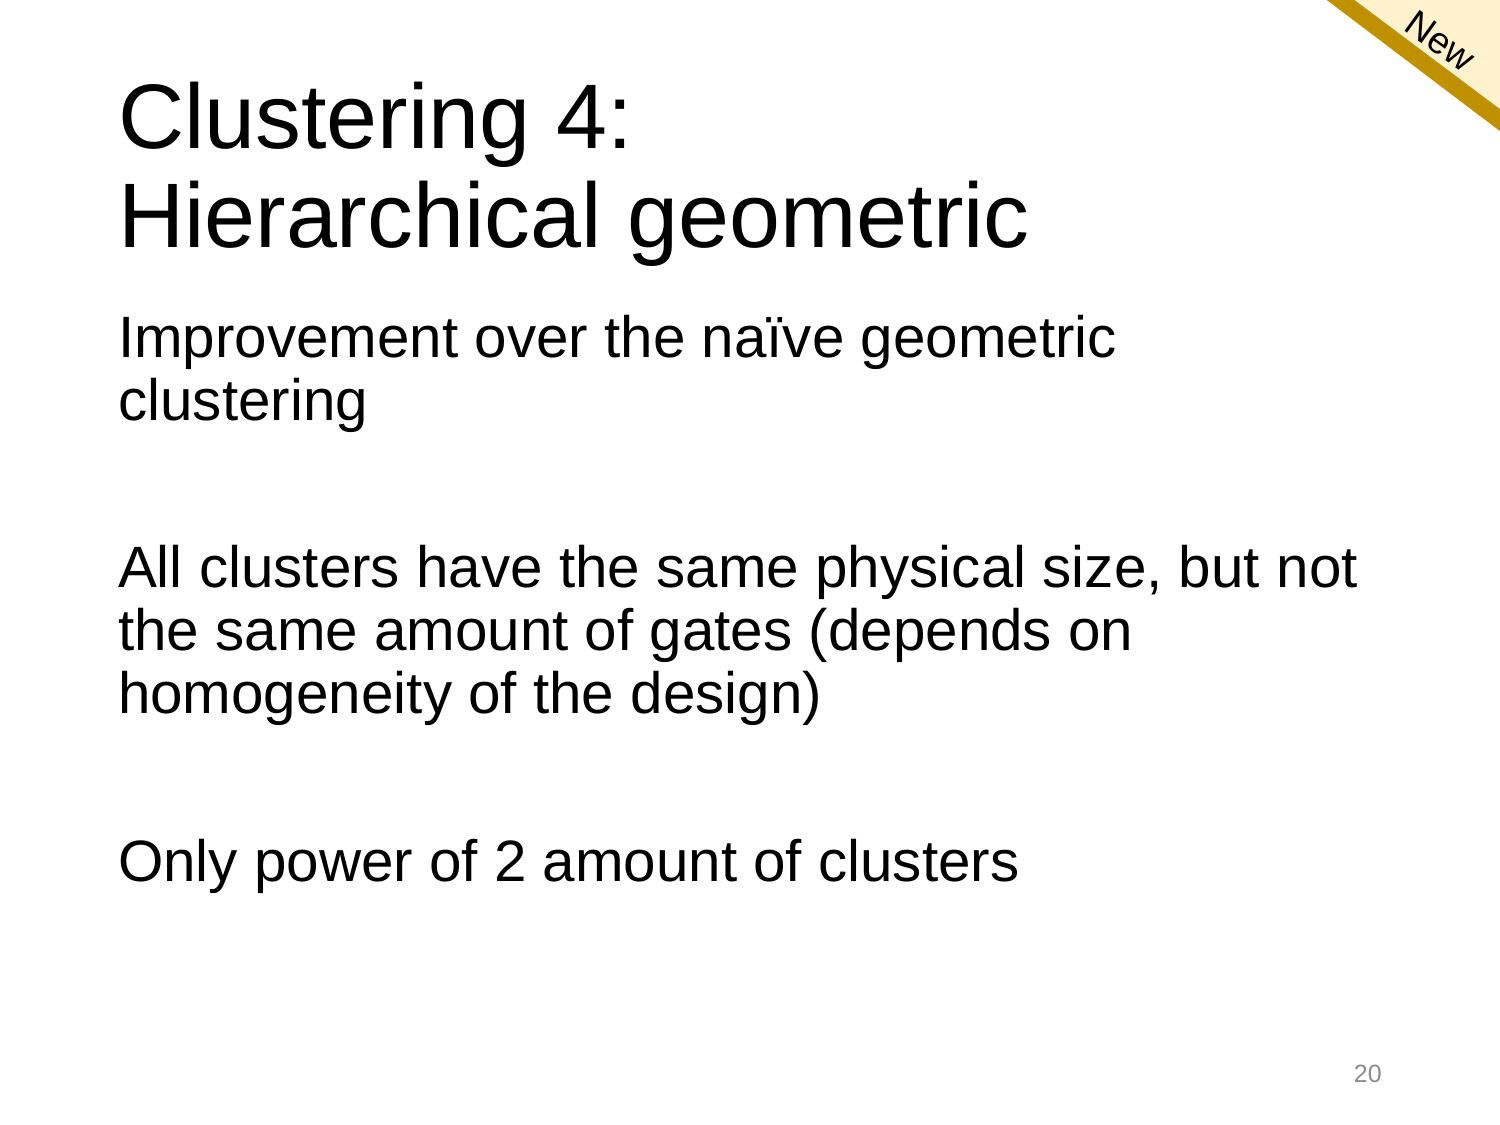

# Clustering 4: Hierarchical geometric
Improvement over the naïve geometric clustering

All clusters have the same physical size, but not the same amount of gates (depends on homogeneity of the design)

Only power of 2 amount of clusters
20